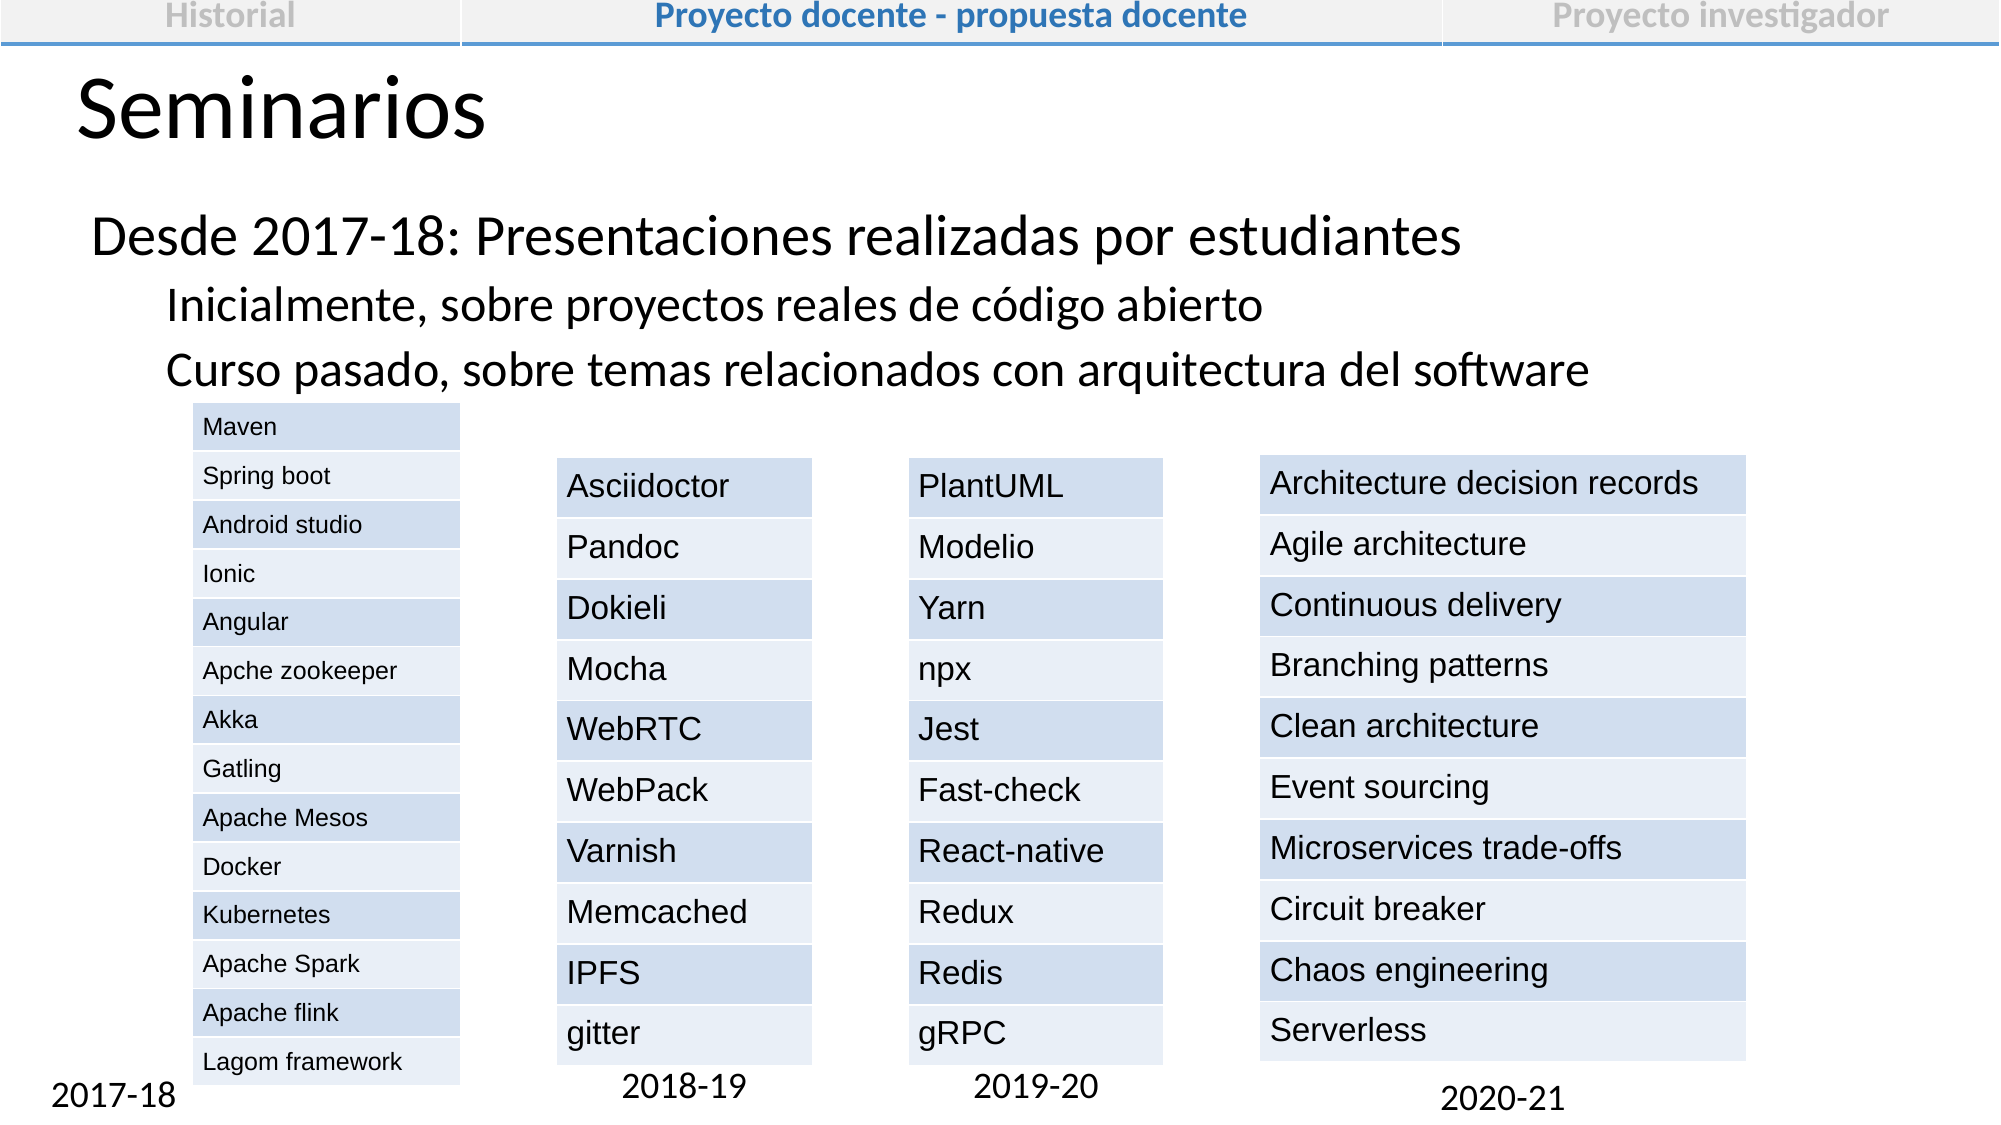

# Seminarios
| Historial | Proyecto docente - propuesta docente | Proyecto investigador |
| --- | --- | --- |
Desde 2017-18: Presentaciones realizadas por estudiantes
Inicialmente, sobre proyectos reales de código abierto
Curso pasado, sobre temas relacionados con arquitectura del software
| Maven |
| --- |
| Spring boot |
| Android studio |
| Ionic |
| Angular |
| Apche zookeeper |
| Akka |
| Gatling |
| Apache Mesos |
| Docker |
| Kubernetes |
| Apache Spark |
| Apache flink |
| Lagom framework |
| Architecture decision records |
| --- |
| Agile architecture |
| Continuous delivery |
| Branching patterns |
| Clean architecture |
| Event sourcing |
| Microservices trade-offs |
| Circuit breaker |
| Chaos engineering |
| Serverless |
| Asciidoctor |
| --- |
| Pandoc |
| Dokieli |
| Mocha |
| WebRTC |
| WebPack |
| Varnish |
| Memcached |
| IPFS |
| gitter |
| PlantUML |
| --- |
| Modelio |
| Yarn |
| npx |
| Jest |
| Fast-check |
| React-native |
| Redux |
| Redis |
| gRPC |
2018-19
2019-20
2017-18
2020-21